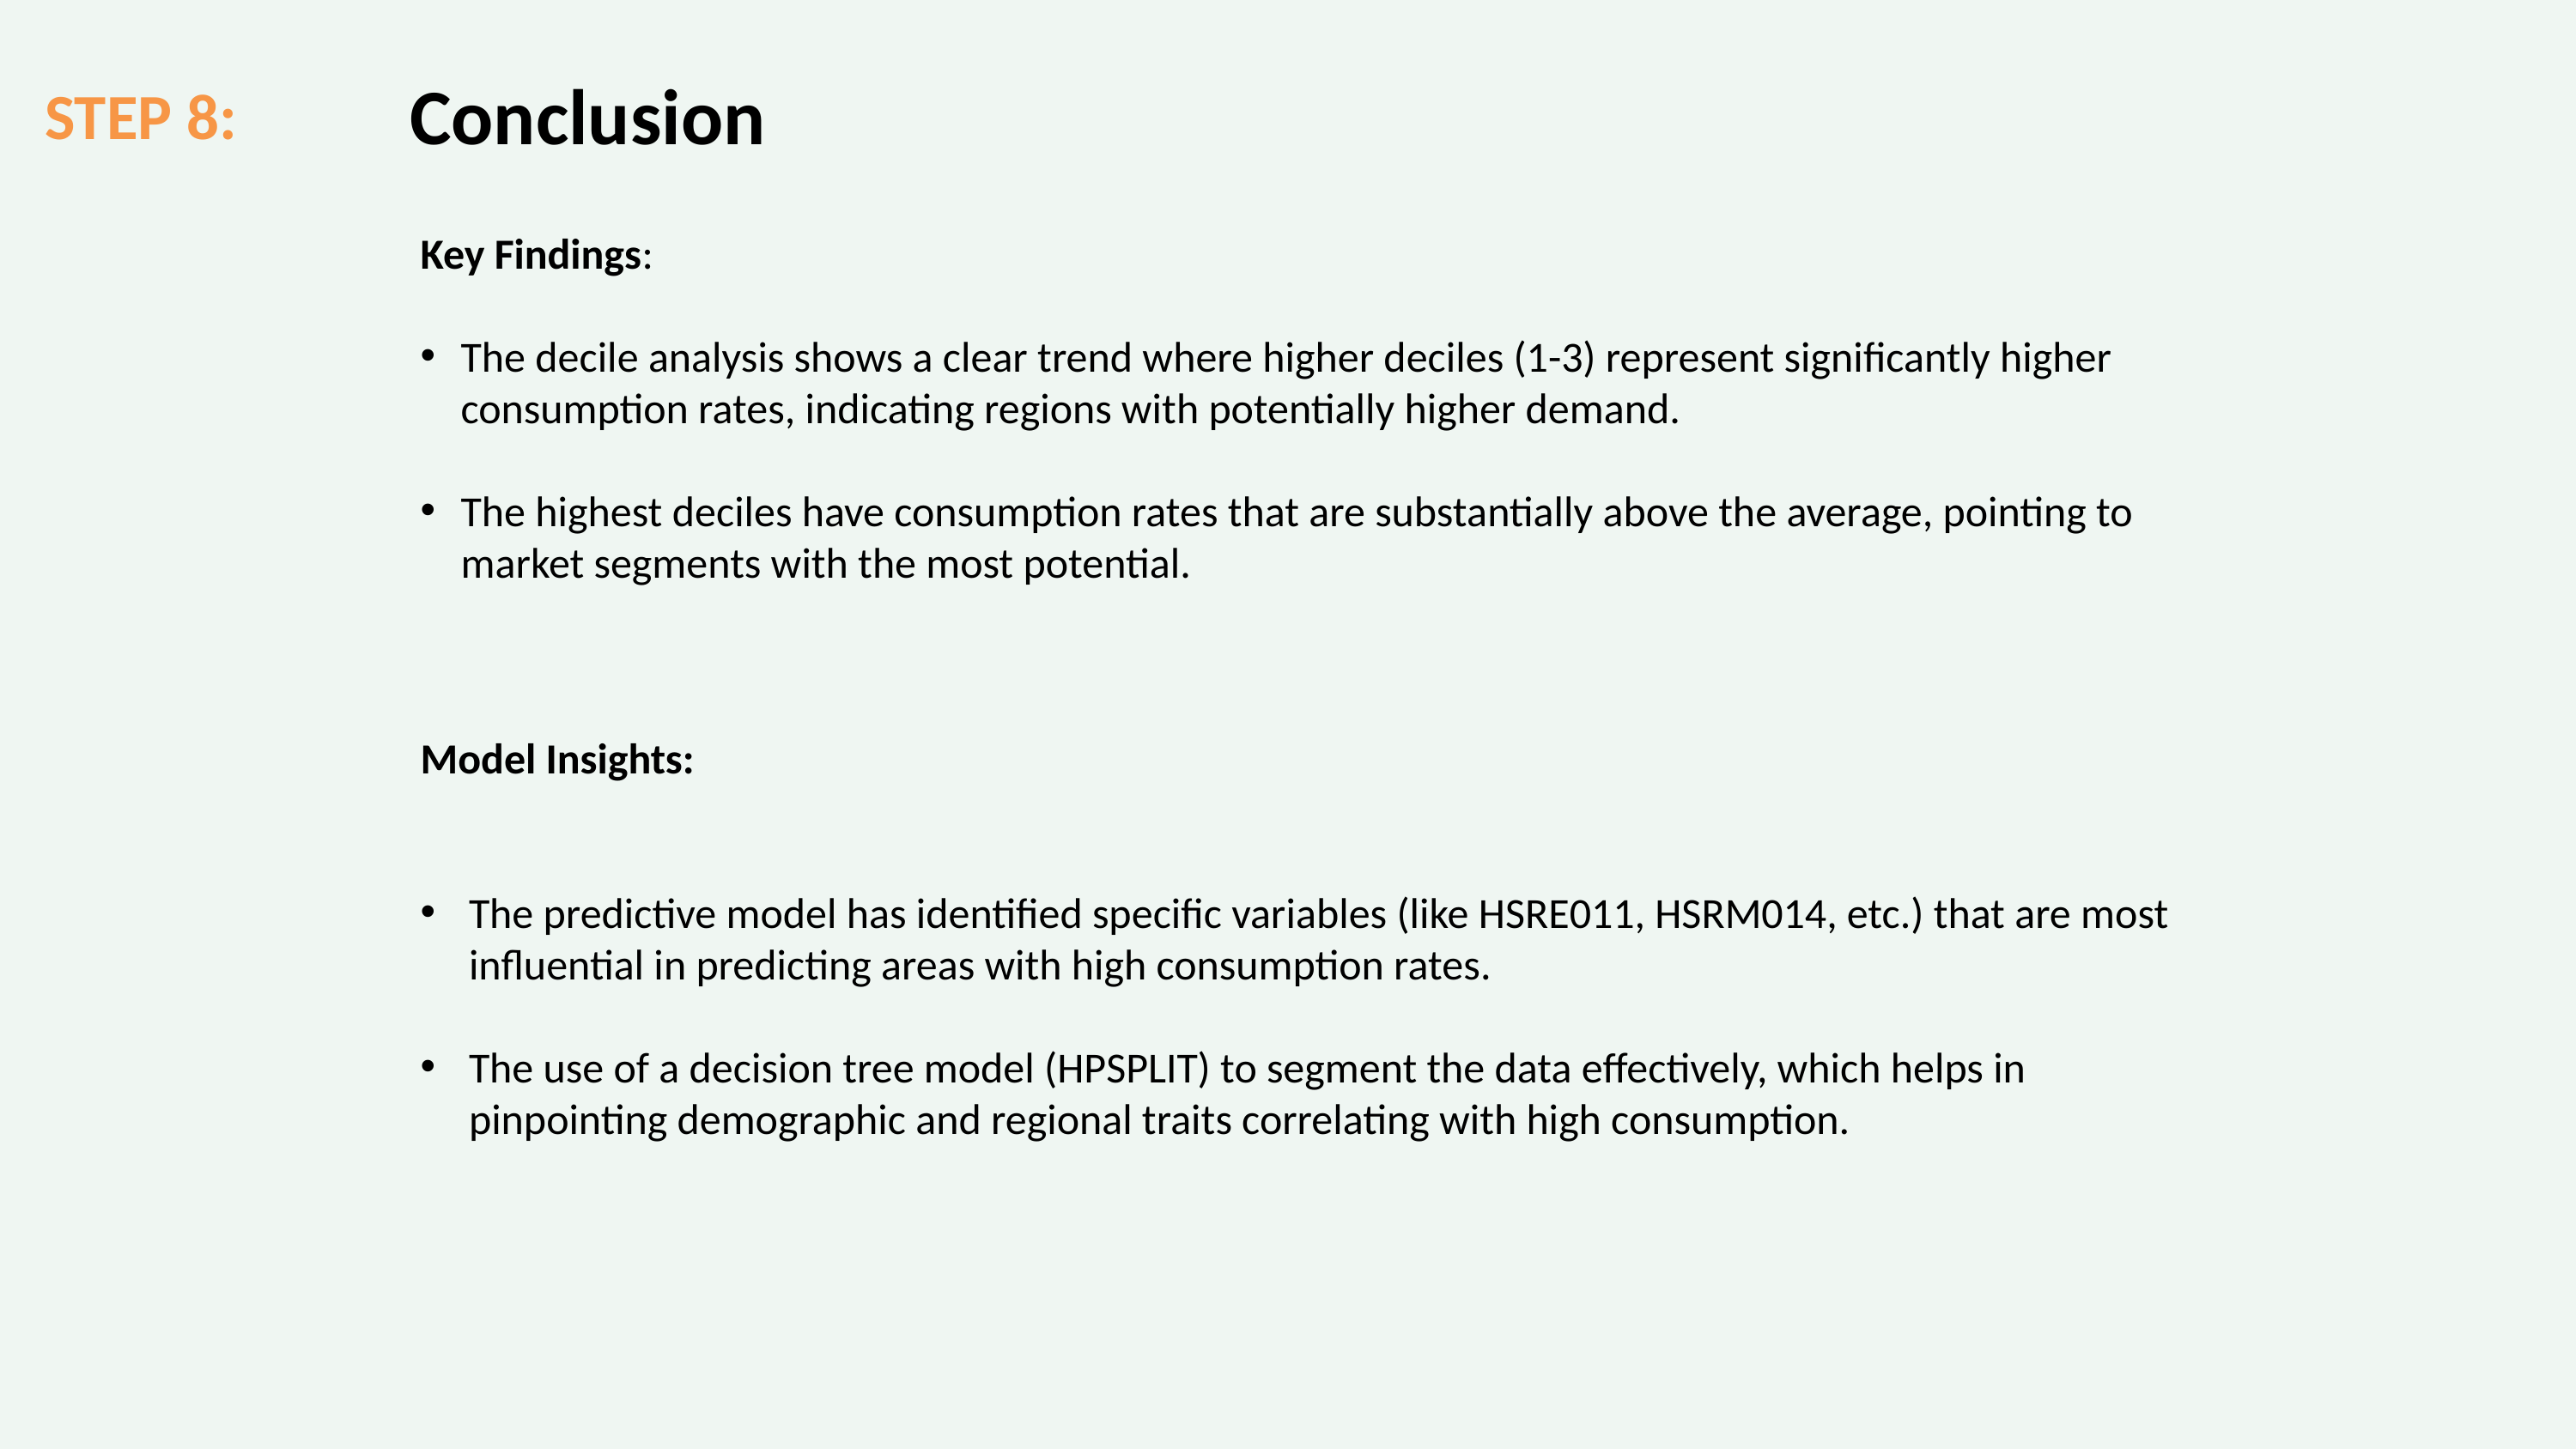

Conclusion
STEP 8:
Key Findings:

The decile analysis shows a clear trend where higher deciles (1-3) represent significantly higher consumption rates, indicating regions with potentially higher demand.

The highest deciles have consumption rates that are substantially above the average, pointing to market segments with the most potential.

Model Insights:

The predictive model has identified specific variables (like HSRE011, HSRM014, etc.) that are most influential in predicting areas with high consumption rates.

The use of a decision tree model (HPSPLIT) to segment the data effectively, which helps in pinpointing demographic and regional traits correlating with high consumption.